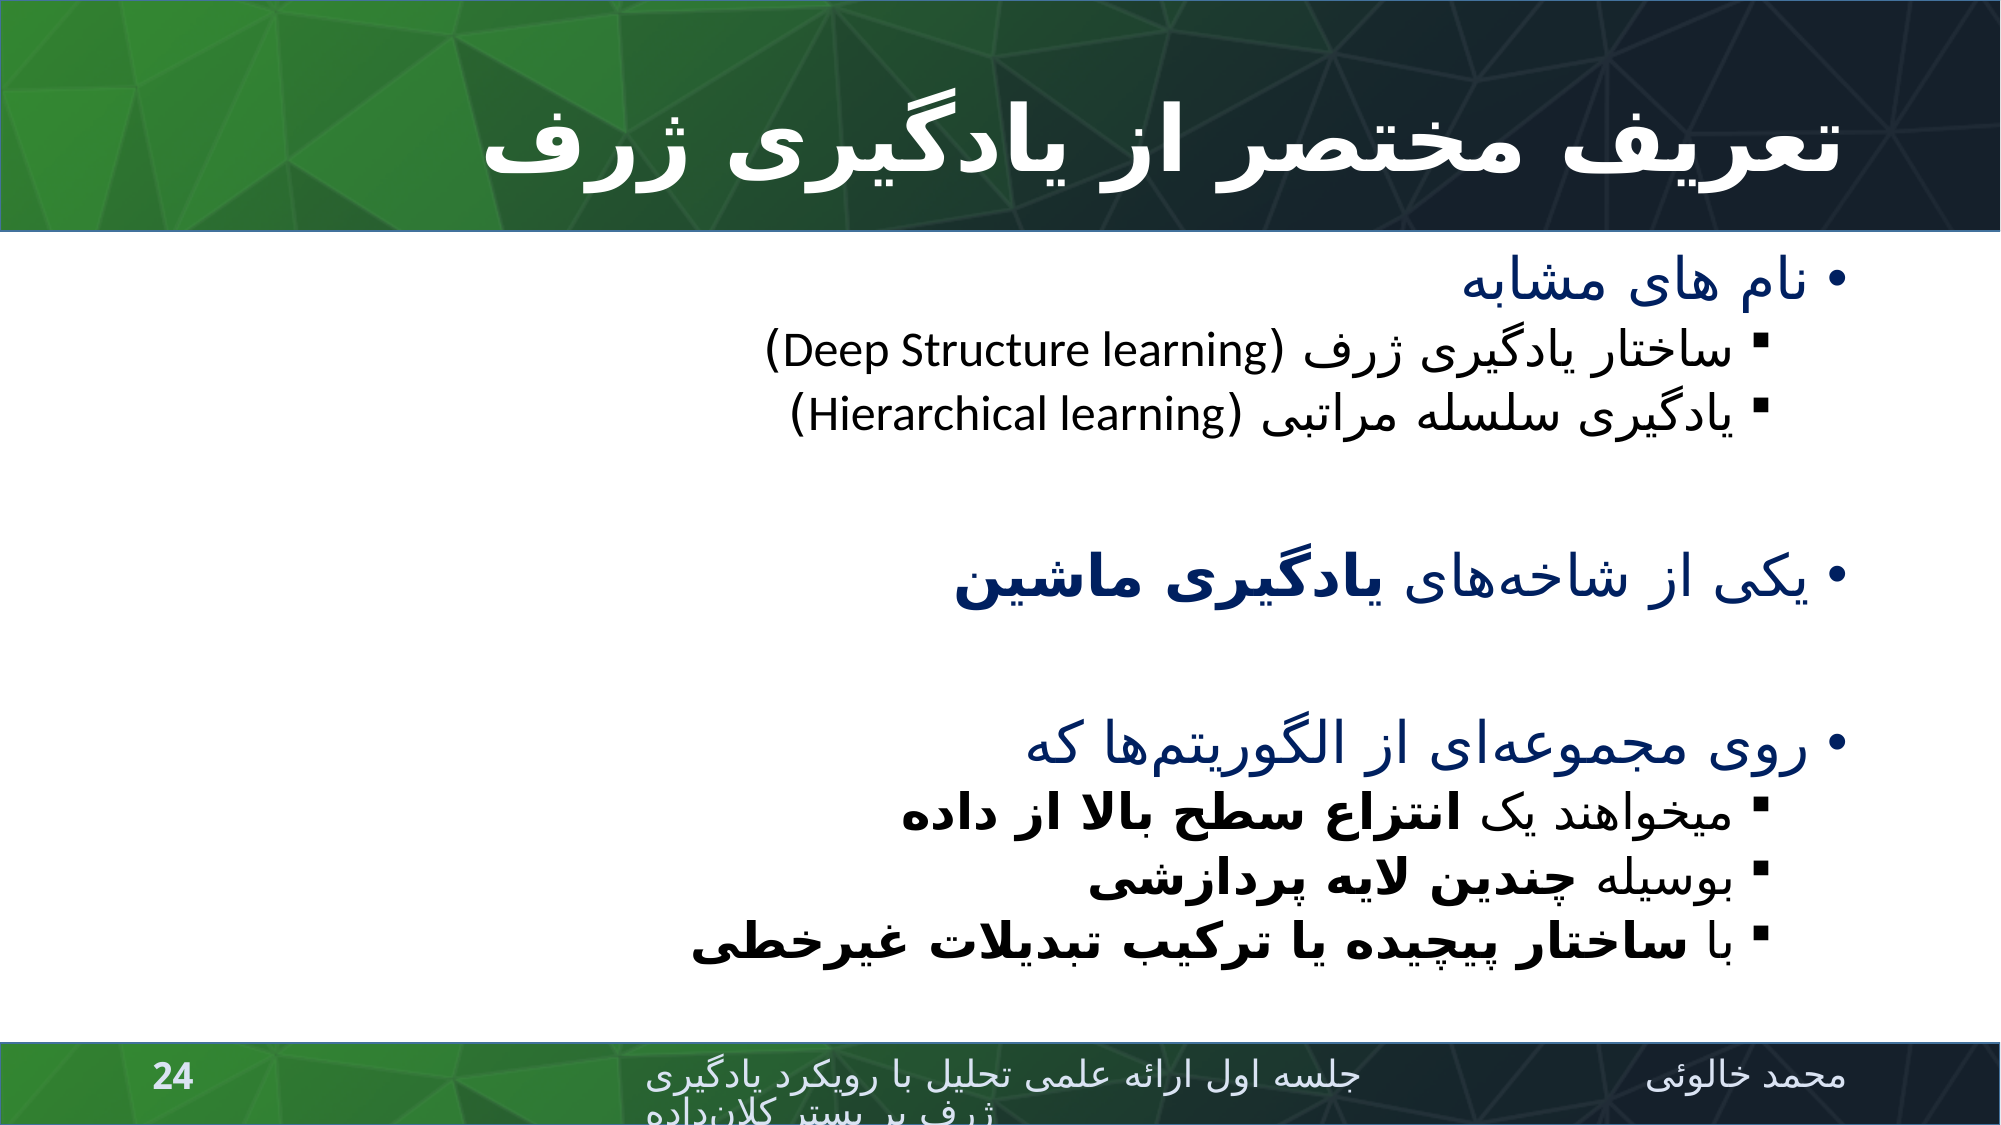

# تعریف مختصر از یادگیری ژرف
نام های مشابه
ساختار یادگیری ژرف (Deep Structure learning)
یادگیری سلسله مراتبی (Hierarchical learning)

یکی از شاخه‌های یادگیری ماشین

روی مجموعه‌ای از الگوریتم‌ها که
میخواهند یک انتزاع سطح بالا از داده
بوسیله چندین لایه پردازشی
با ساختار پیچیده یا ترکیب تبدیلات غیرخطی

جلسه اول ارائه علمی تحلیل با رویکرد یادگیری‌ژرف بر بستر کلان‌داده
محمد خالوئی
24